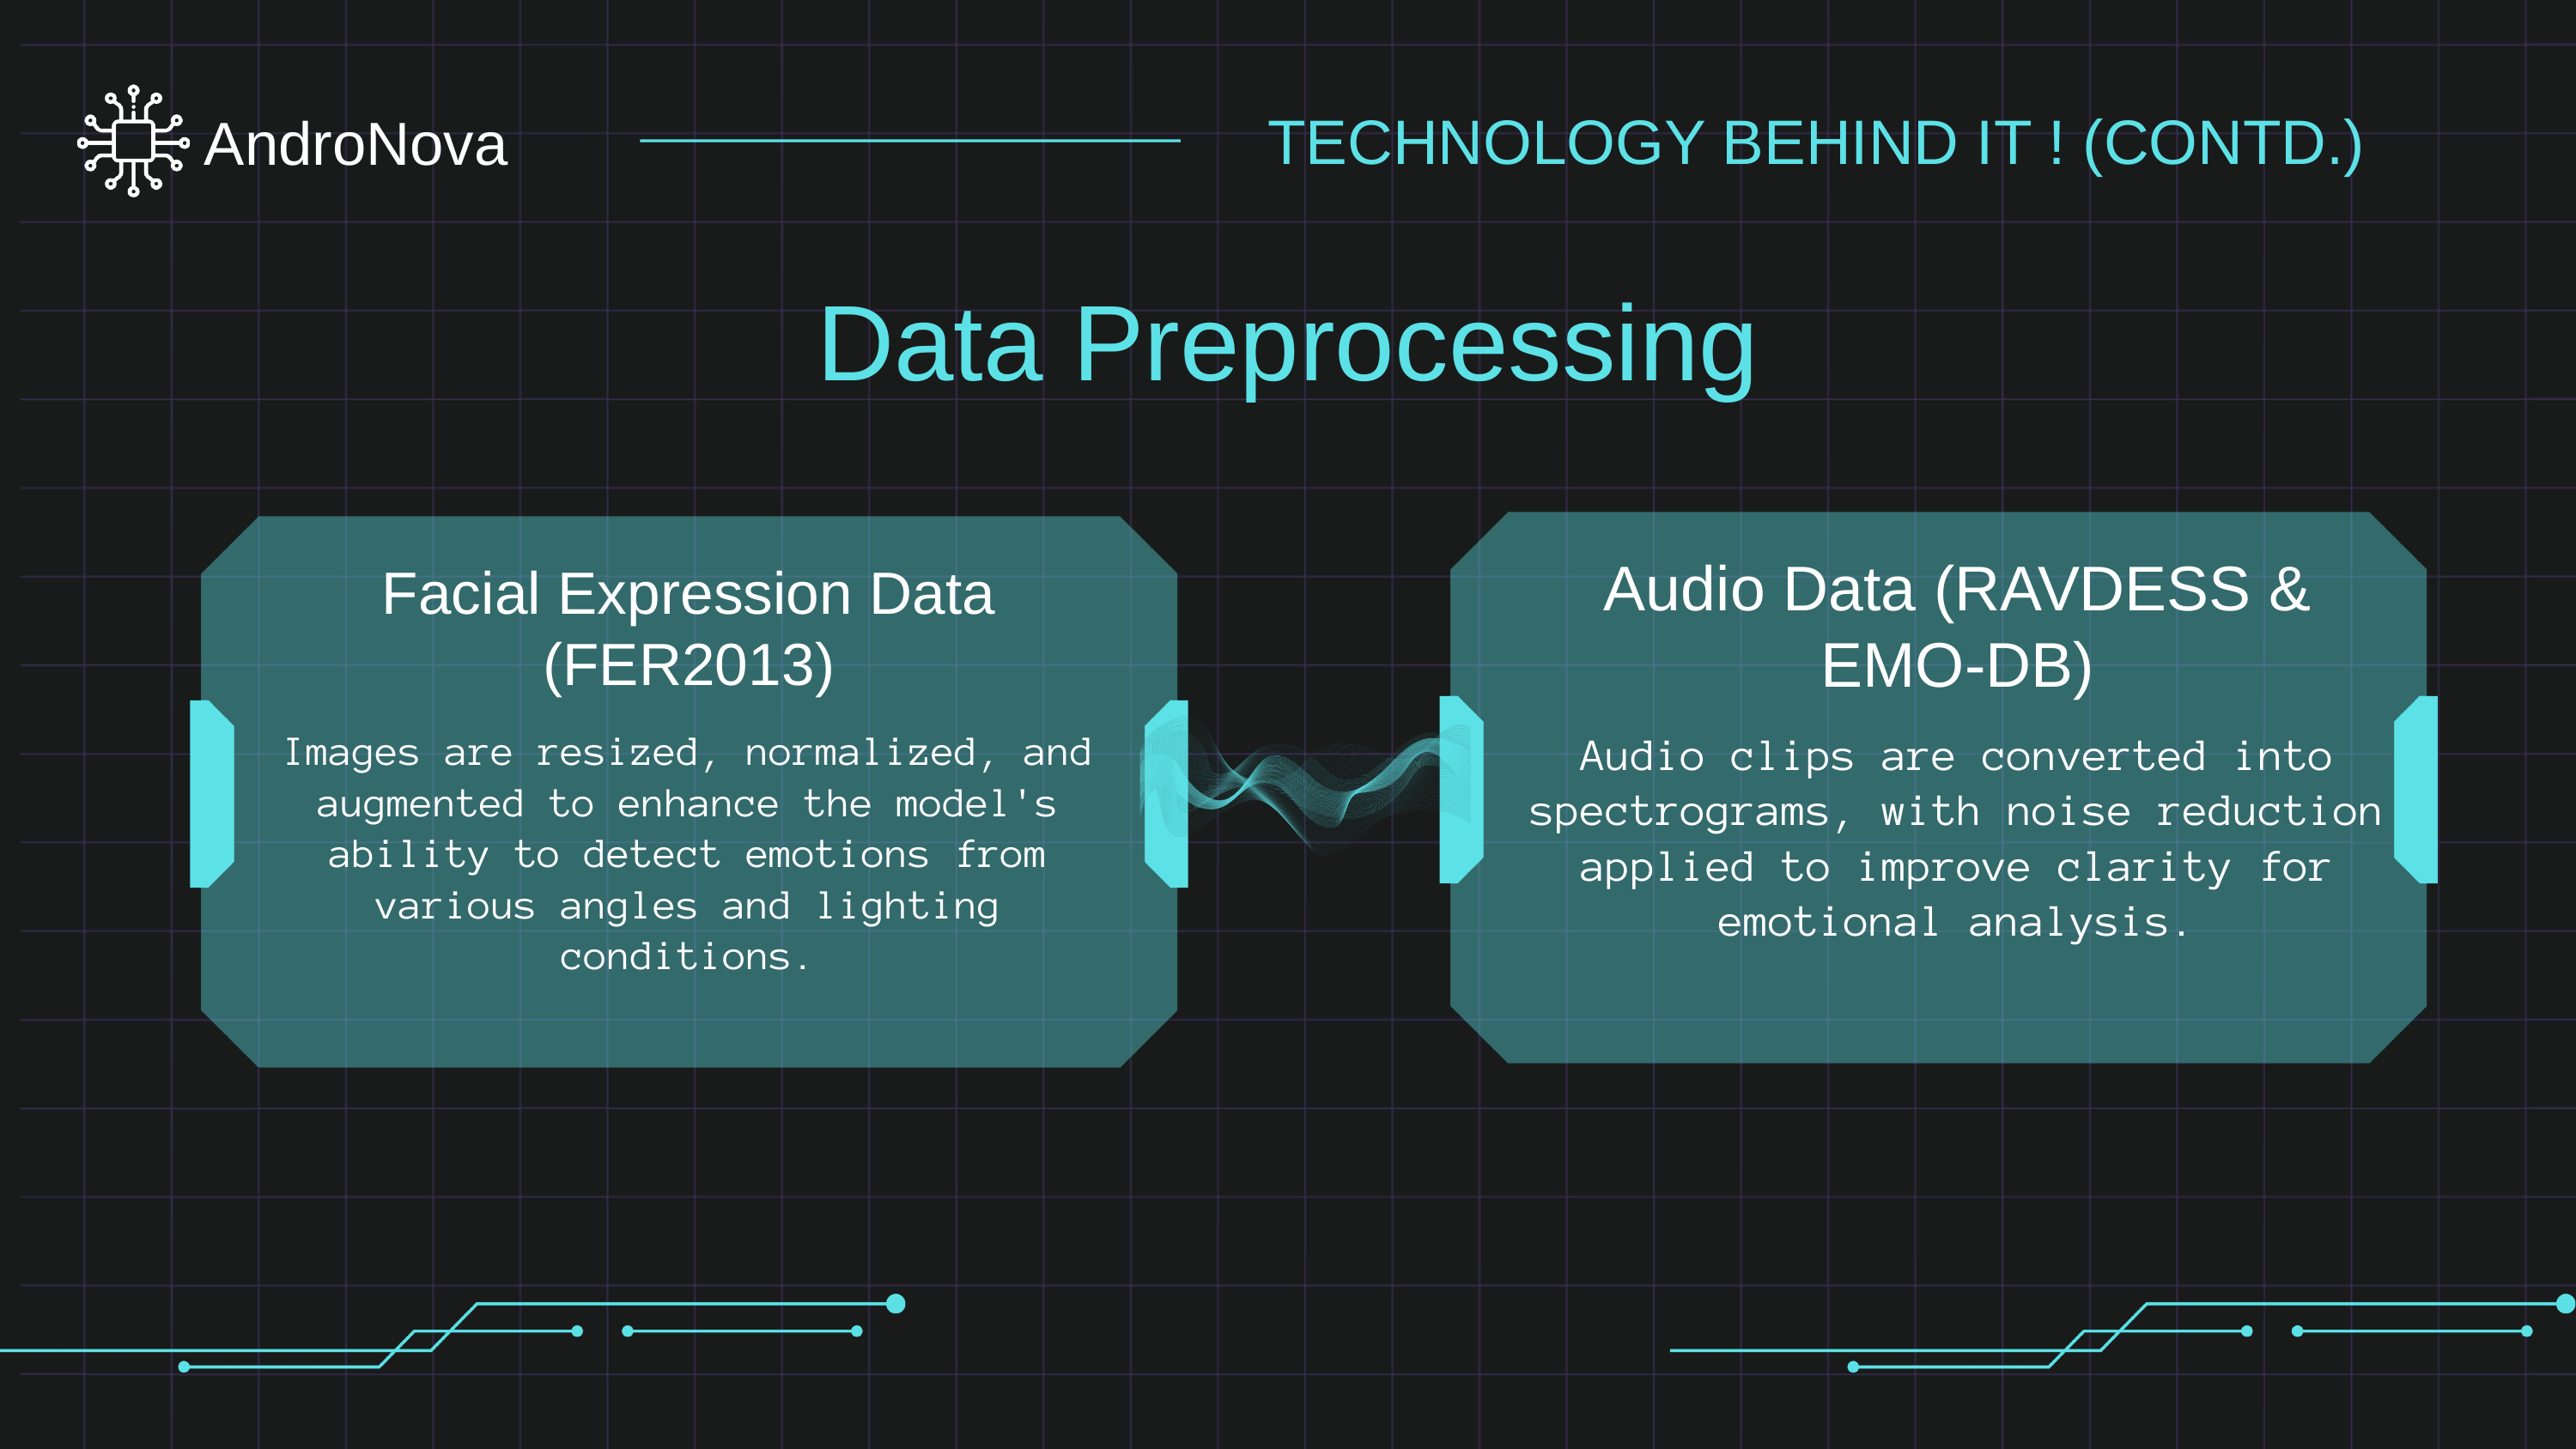

AndroNova
TECHNOLOGY BEHIND IT ! (CONTD.)

Data Preprocessing

Audio Data (RAVDESS & EMO-DB)
Facial Expression Data (FER2013)

Images are resized, normalized, and augmented to enhance the model's ability to detect emotions from various angles and lighting conditions.

Audio clips are converted into spectrograms, with noise reduction applied to improve clarity for emotional analysis.